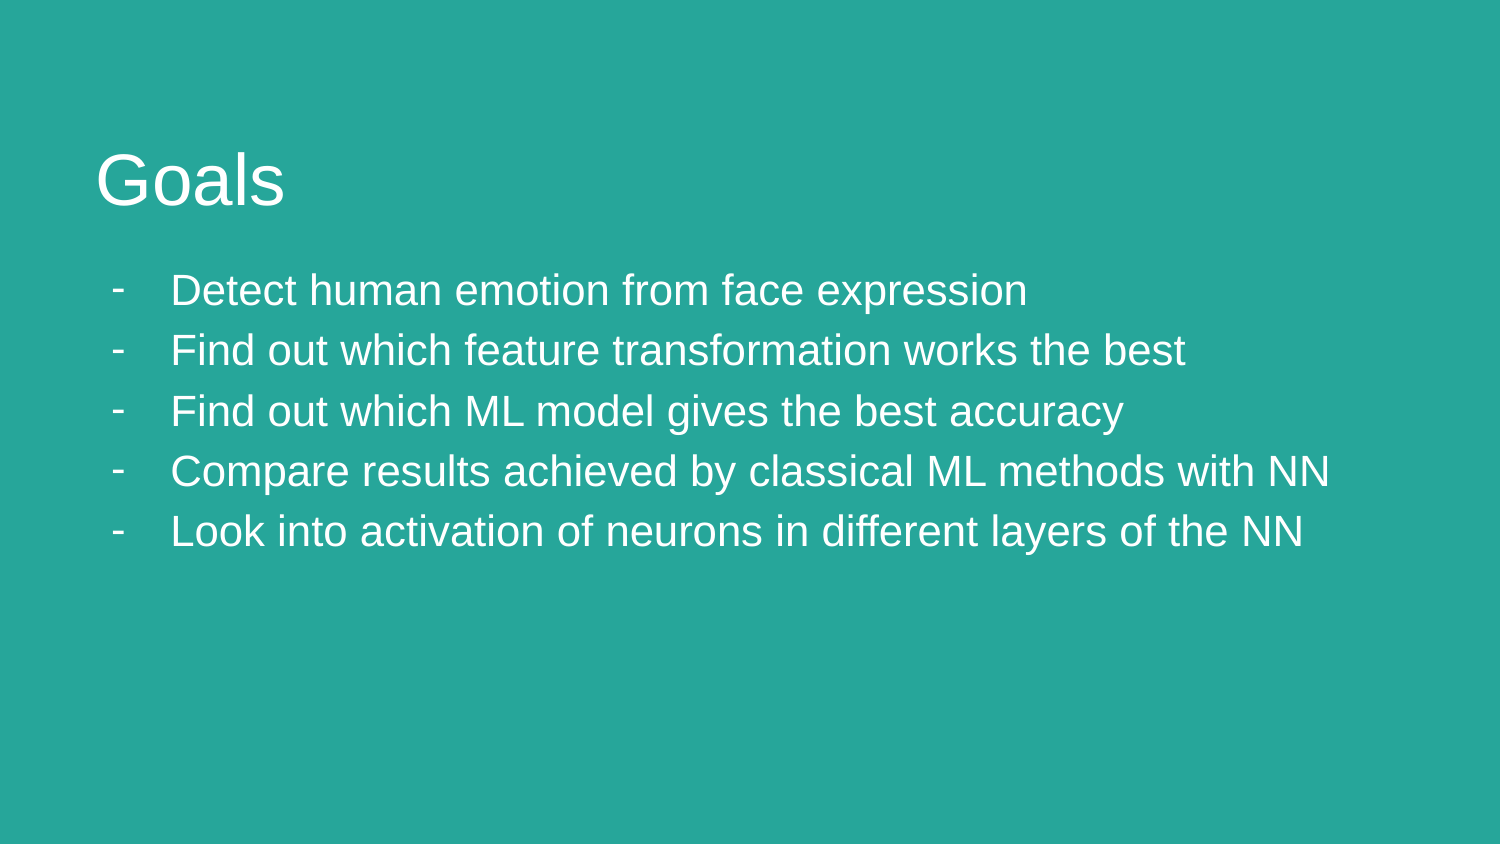

# Goals
Detect human emotion from face expression
Find out which feature transformation works the best
Find out which ML model gives the best accuracy
Compare results achieved by classical ML methods with NN
Look into activation of neurons in different layers of the NN